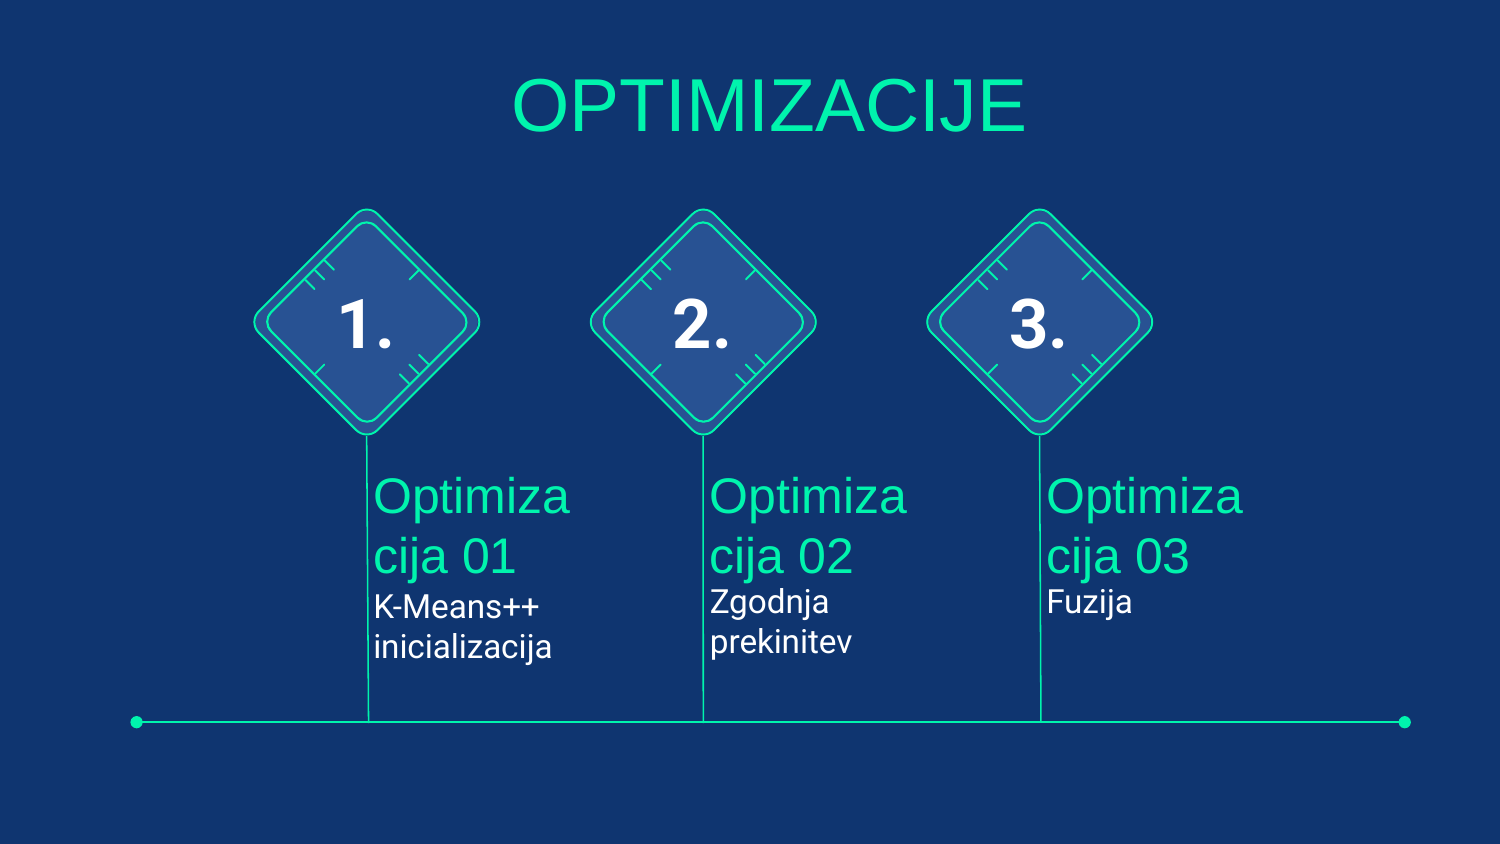

OPTIMIZACIJE

2.
3.
1.

Optimizacija 02
Optimizacija 03
Fuzija
Optimizacija 01
Zgodnja prekinitev
K-Means++ inicializacija